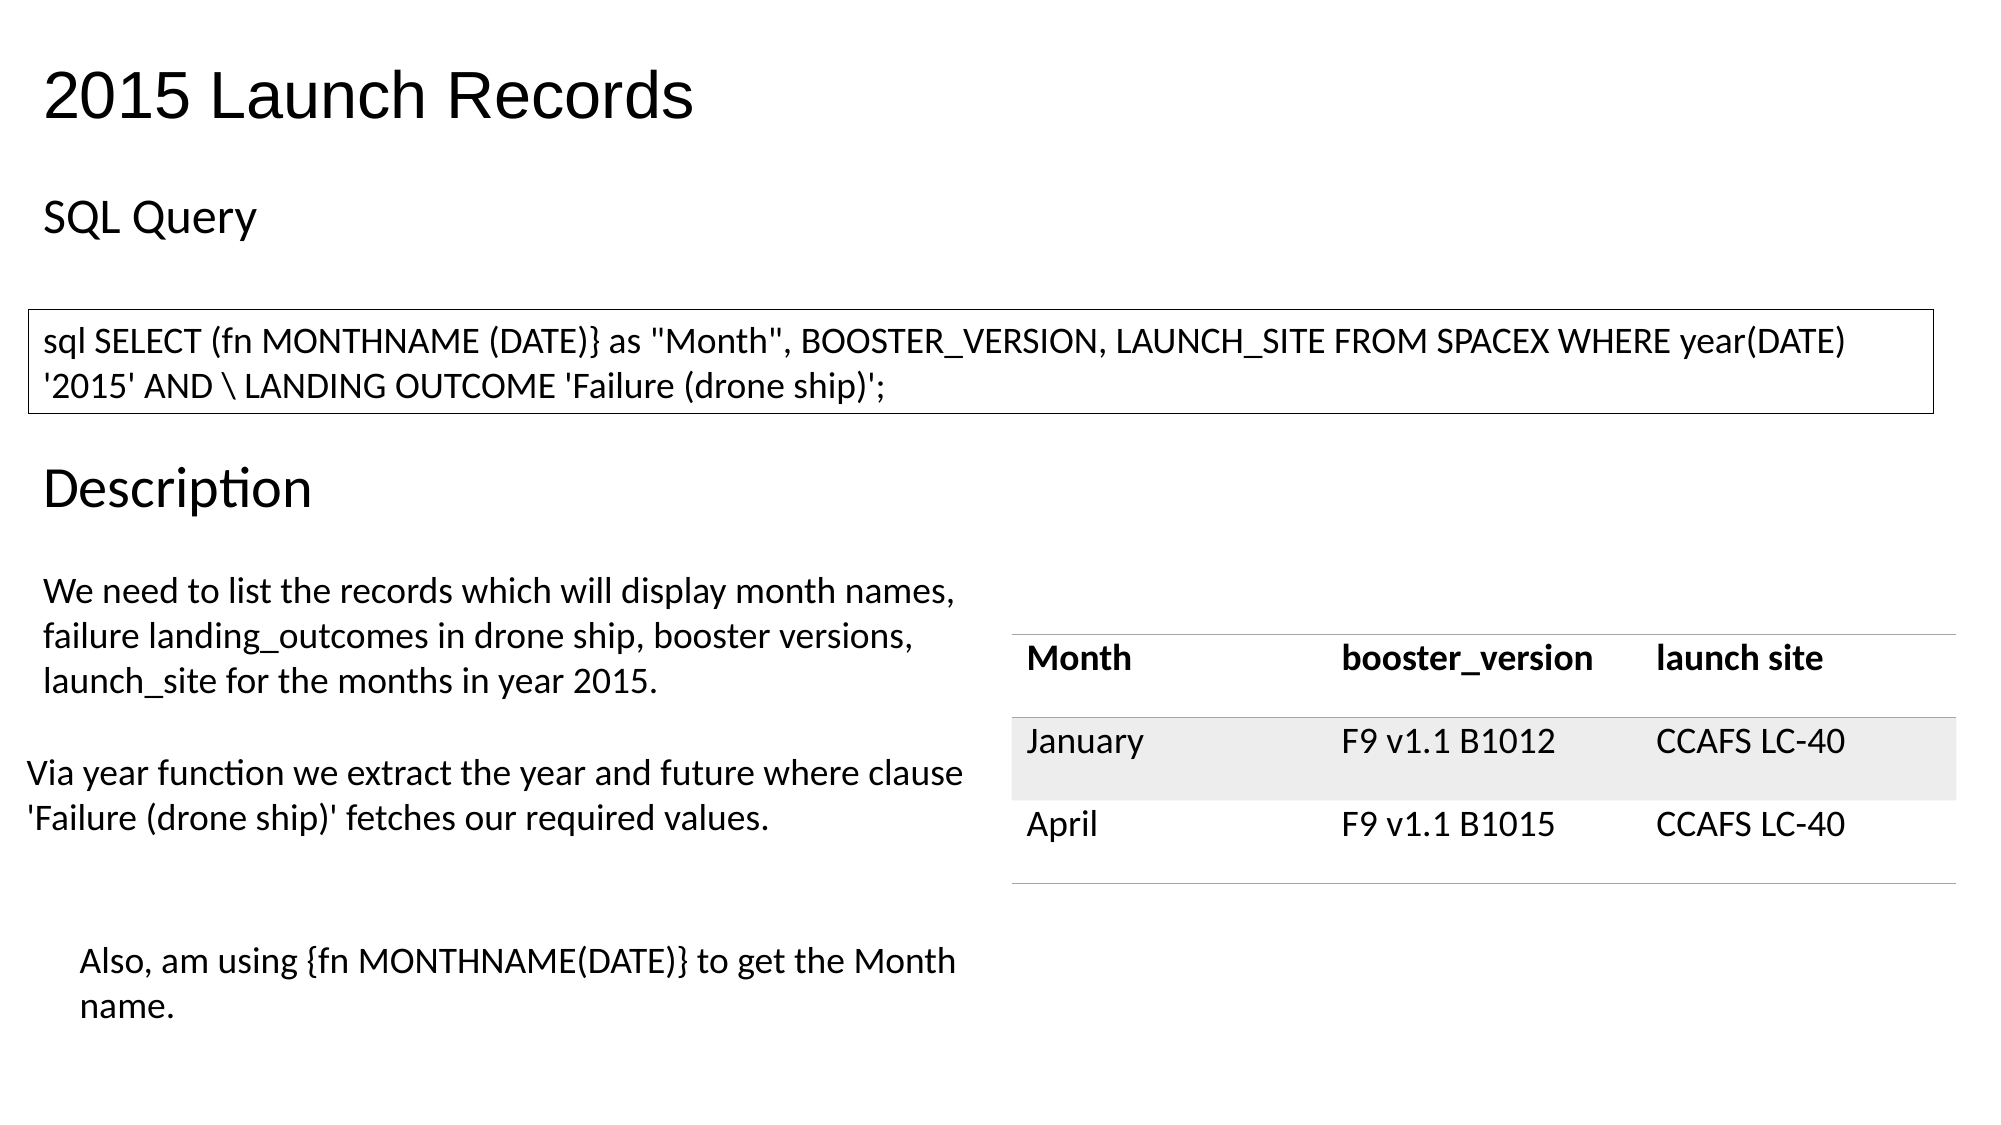

2015 Launch Records
SQL Query
sql SELECT (fn MONTHNAME (DATE)} as "Month", BOOSTER_VERSION, LAUNCH_SITE FROM SPACEX WHERE year(DATE) '2015' AND \ LANDING OUTCOME 'Failure (drone ship)';
Description
We need to list the records which will display month names, failure landing_outcomes in drone ship, booster versions, launch_site for the months in year 2015.
| Month | booster\_version | launch site |
| --- | --- | --- |
| January | F9 v1.1 B1012 | CCAFS LC-40 |
| April | F9 v1.1 B1015 | CCAFS LC-40 |
Via year function we extract the year and future where clause 'Failure (drone ship)' fetches our required values.
Also, am using {fn MONTHNAME(DATE)} to get the Month name.